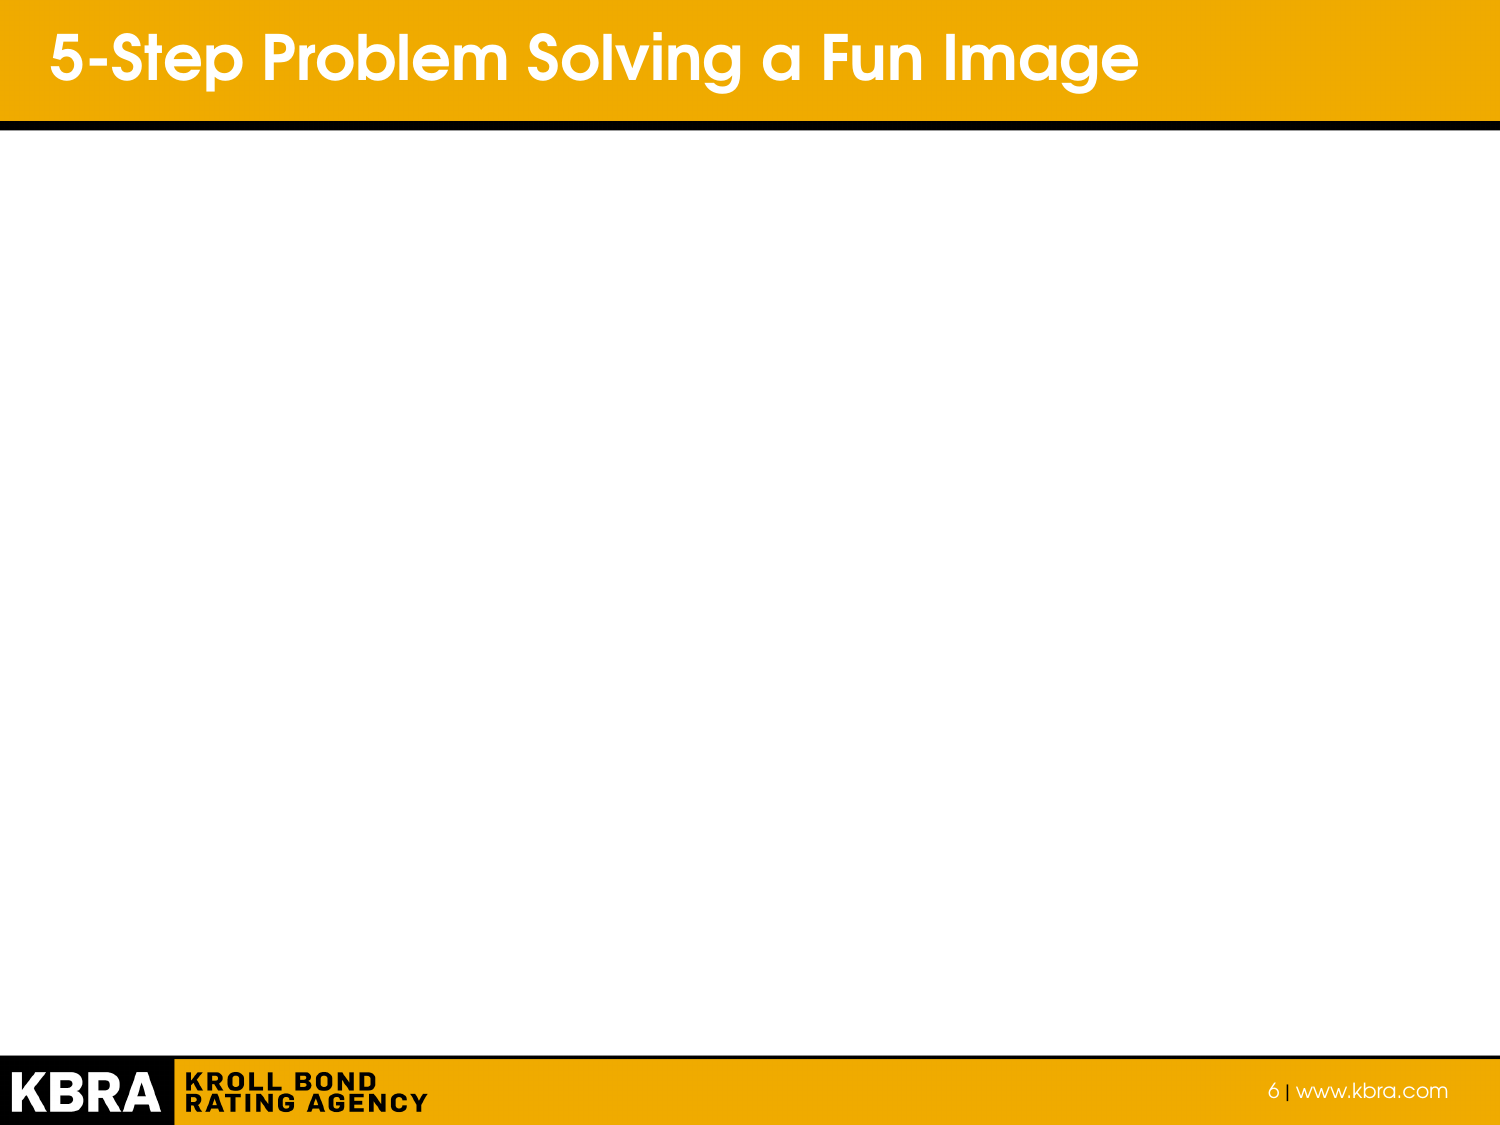

# 5-Step Problem Solving a Fun Image